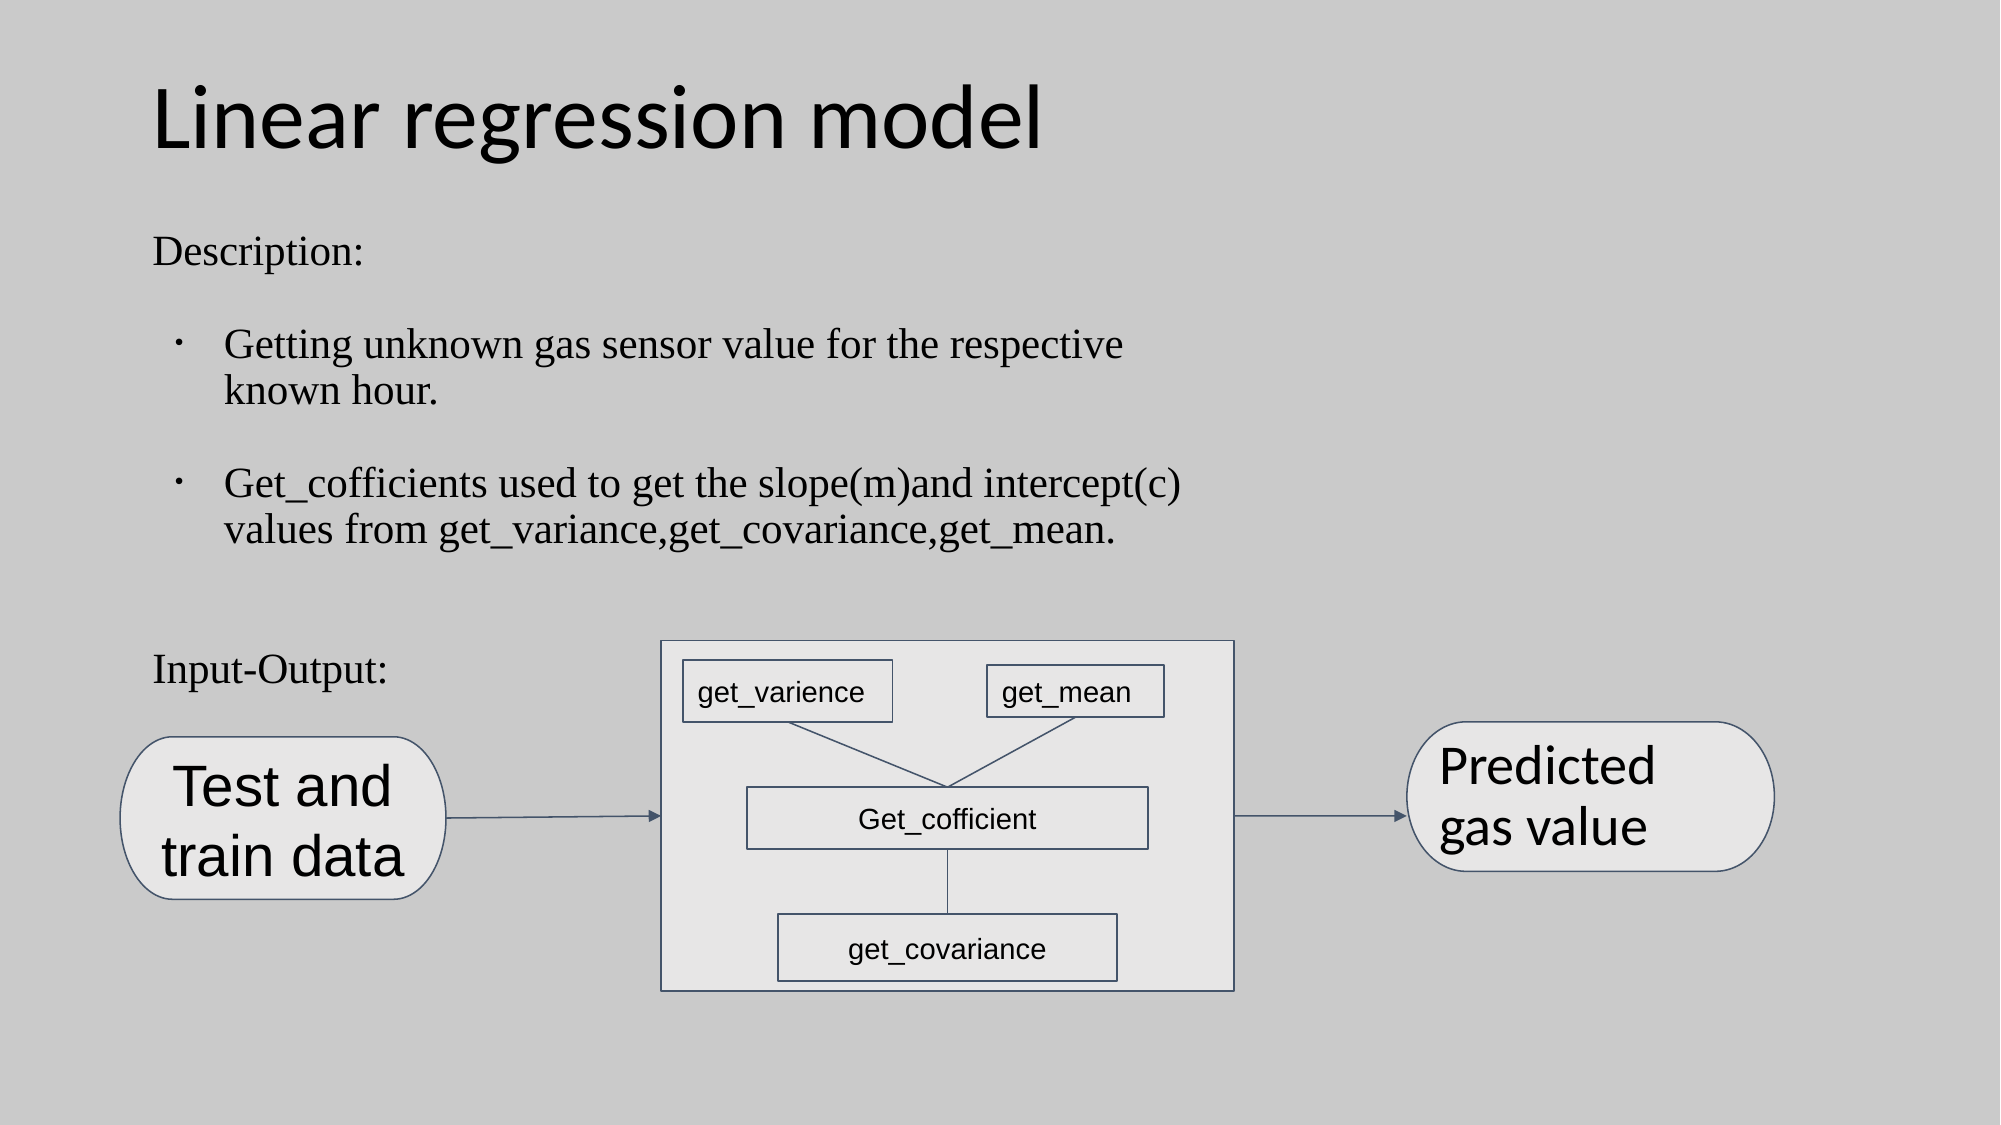

# Linear regression model

Description:

Getting unknown gas sensor value for the respective known hour.

Get_cofficients used to get the slope(m)and intercept(c) values from get_variance,get_covariance,get_mean.

Input-Output:

get_varience
get_mean
Predicted gas value
Test and train data
Get_cofficient
get_covariance